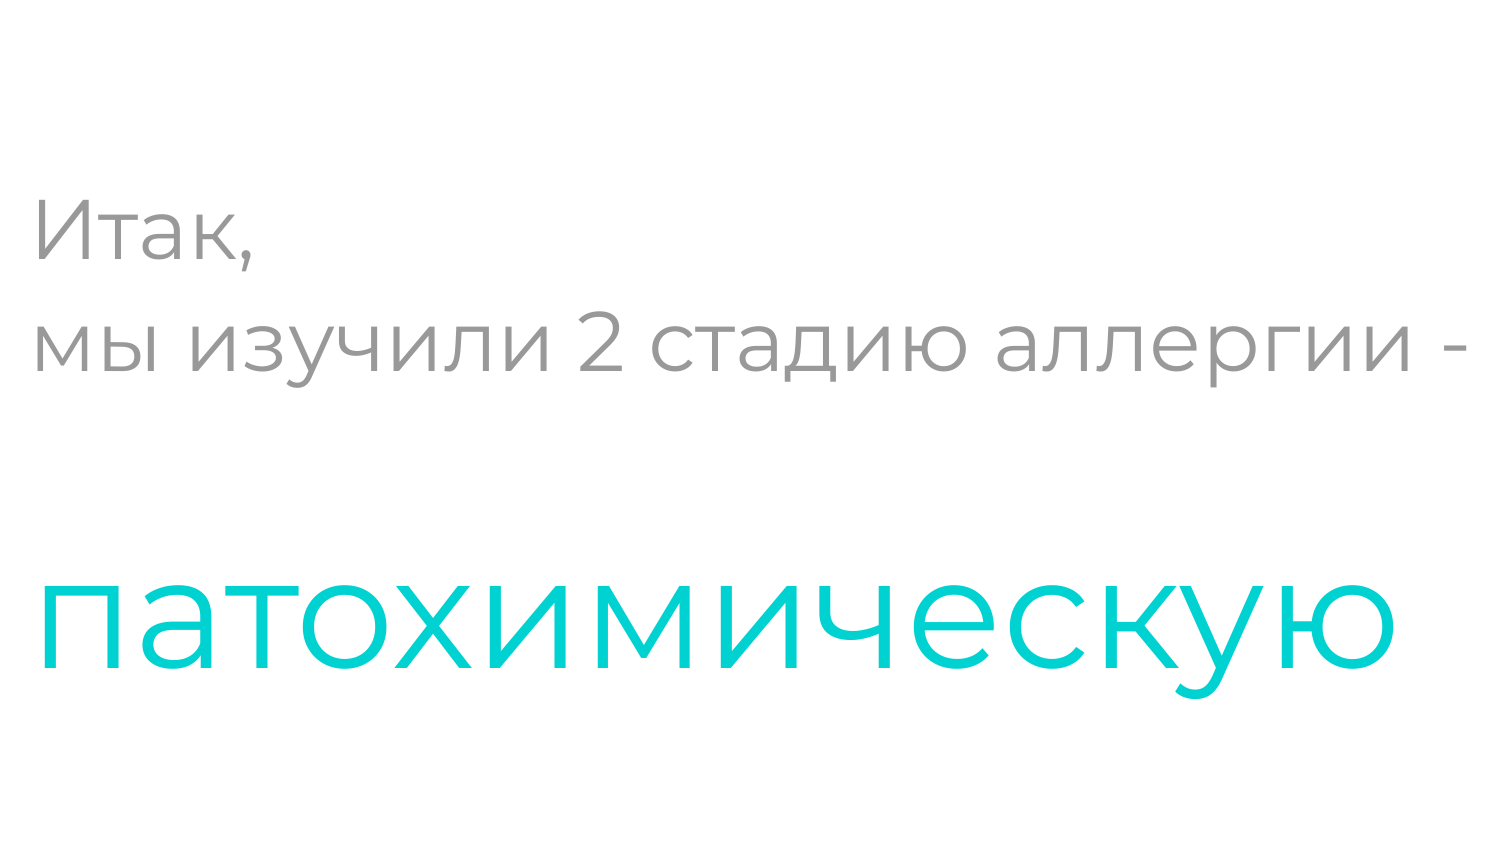

# Итак,
мы изучили 2 стадию аллергии -

патохимическую